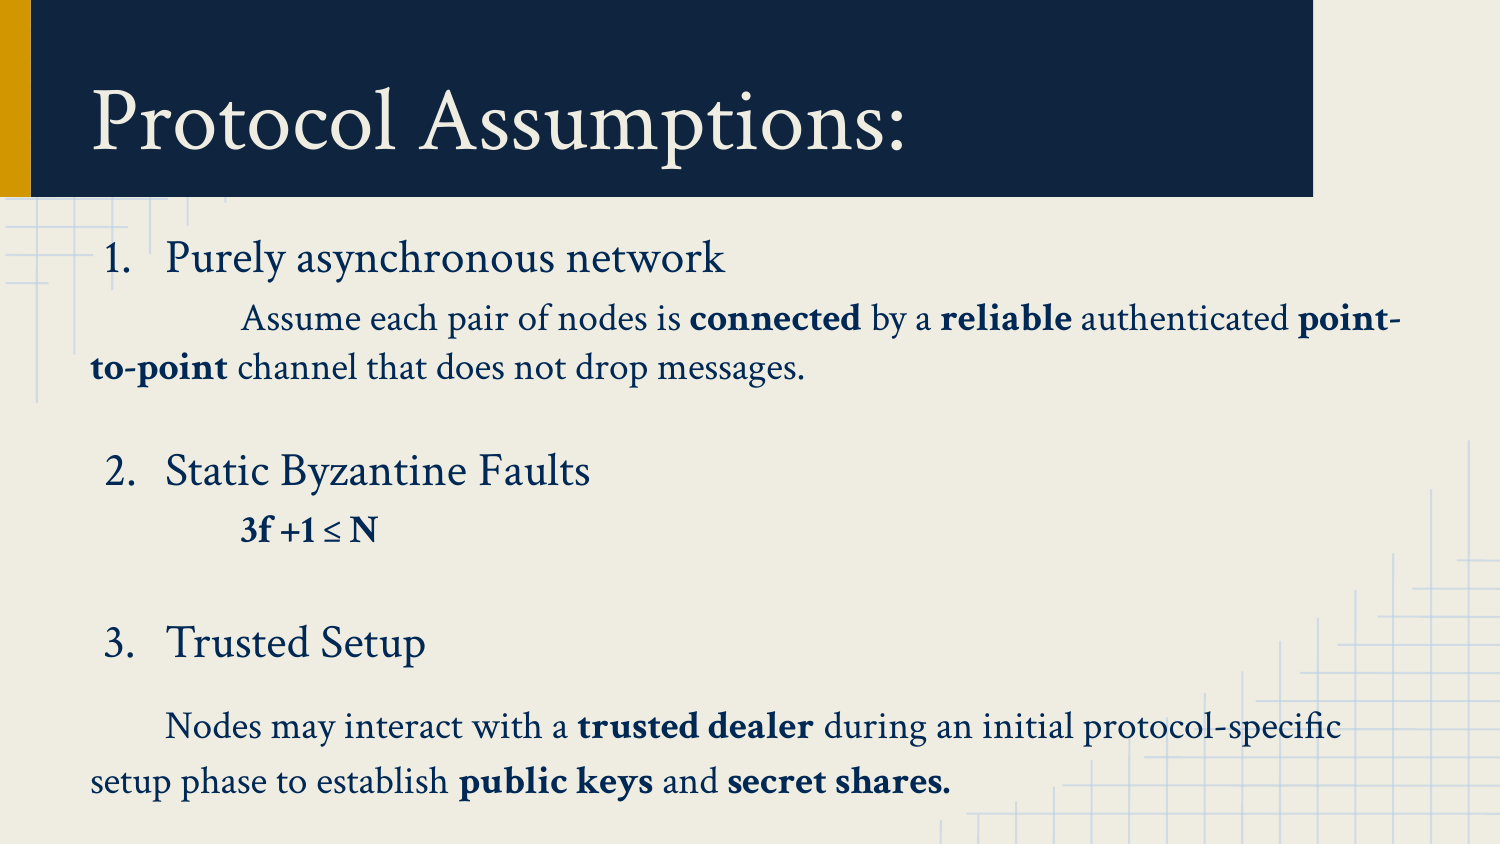

# Protocol Assumptions:
Purely asynchronous network
	Assume each pair of nodes is connected by a reliable authenticated point-to-point channel that does not drop messages.

Static Byzantine Faults
	3f +1 ≤ N

Trusted Setup
Nodes may interact with a trusted dealer during an initial protocol-specific setup phase to establish public keys and secret shares.